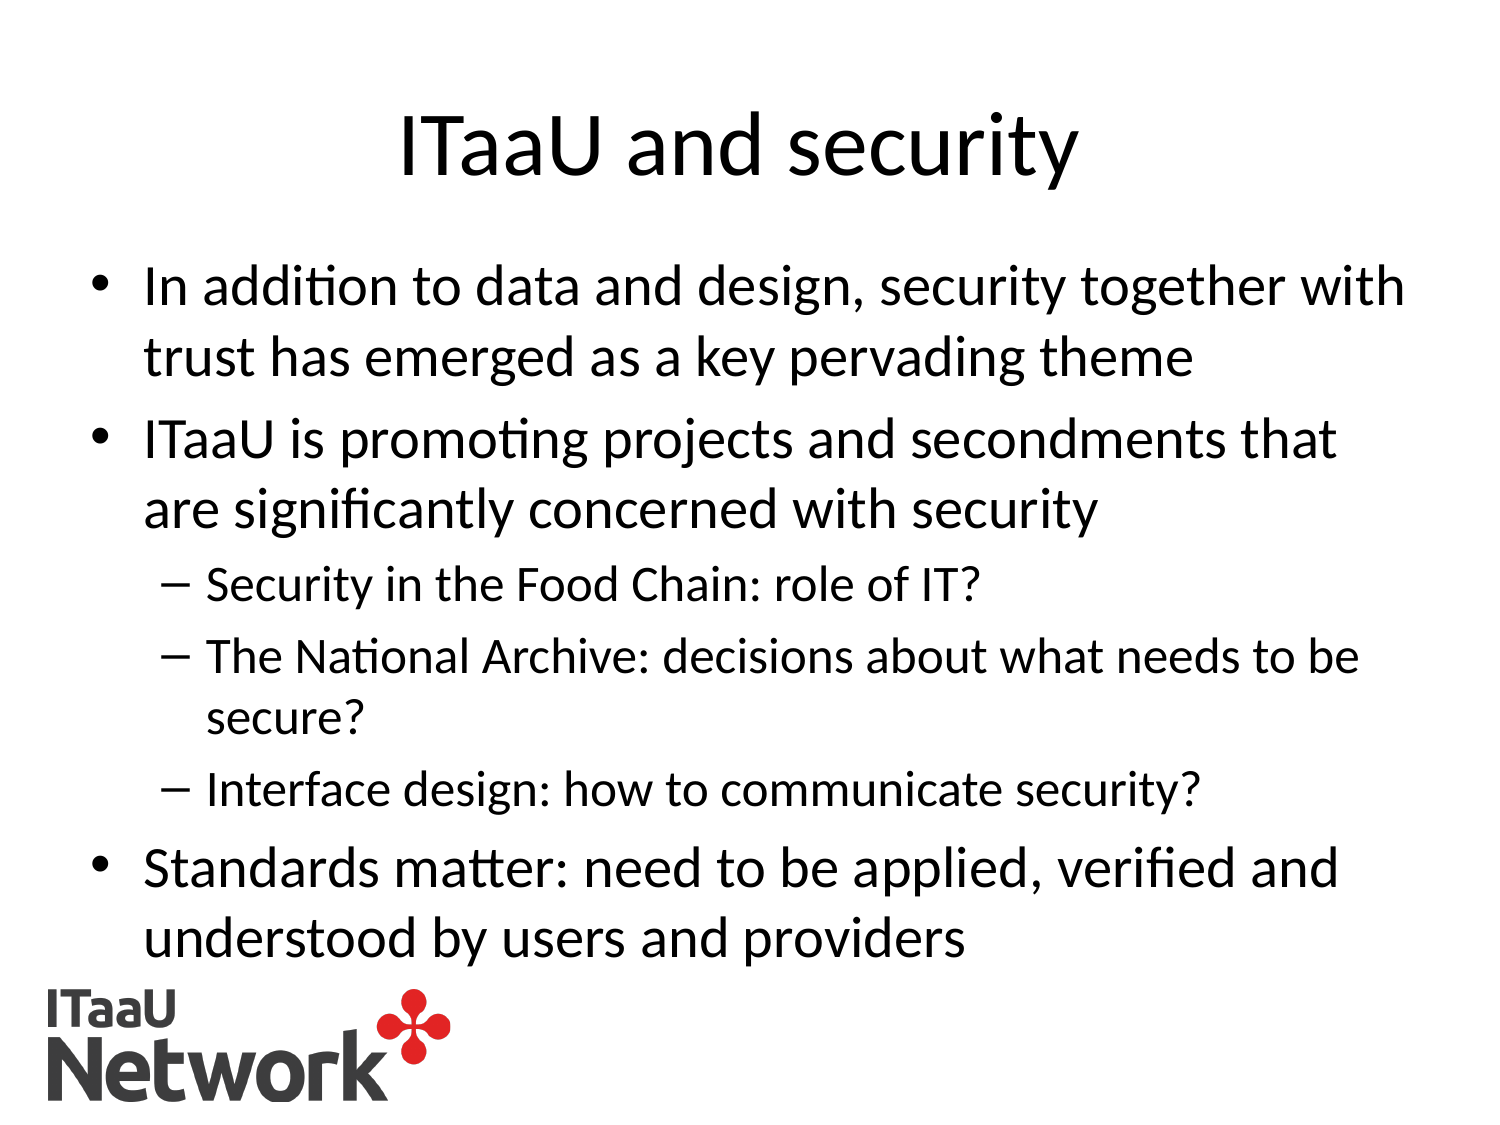

# ITaaU and security
In addition to data and design, security together with trust has emerged as a key pervading theme
ITaaU is promoting projects and secondments that are significantly concerned with security
Security in the Food Chain: role of IT?
The National Archive: decisions about what needs to be secure?
Interface design: how to communicate security?
Standards matter: need to be applied, verified and understood by users and providers